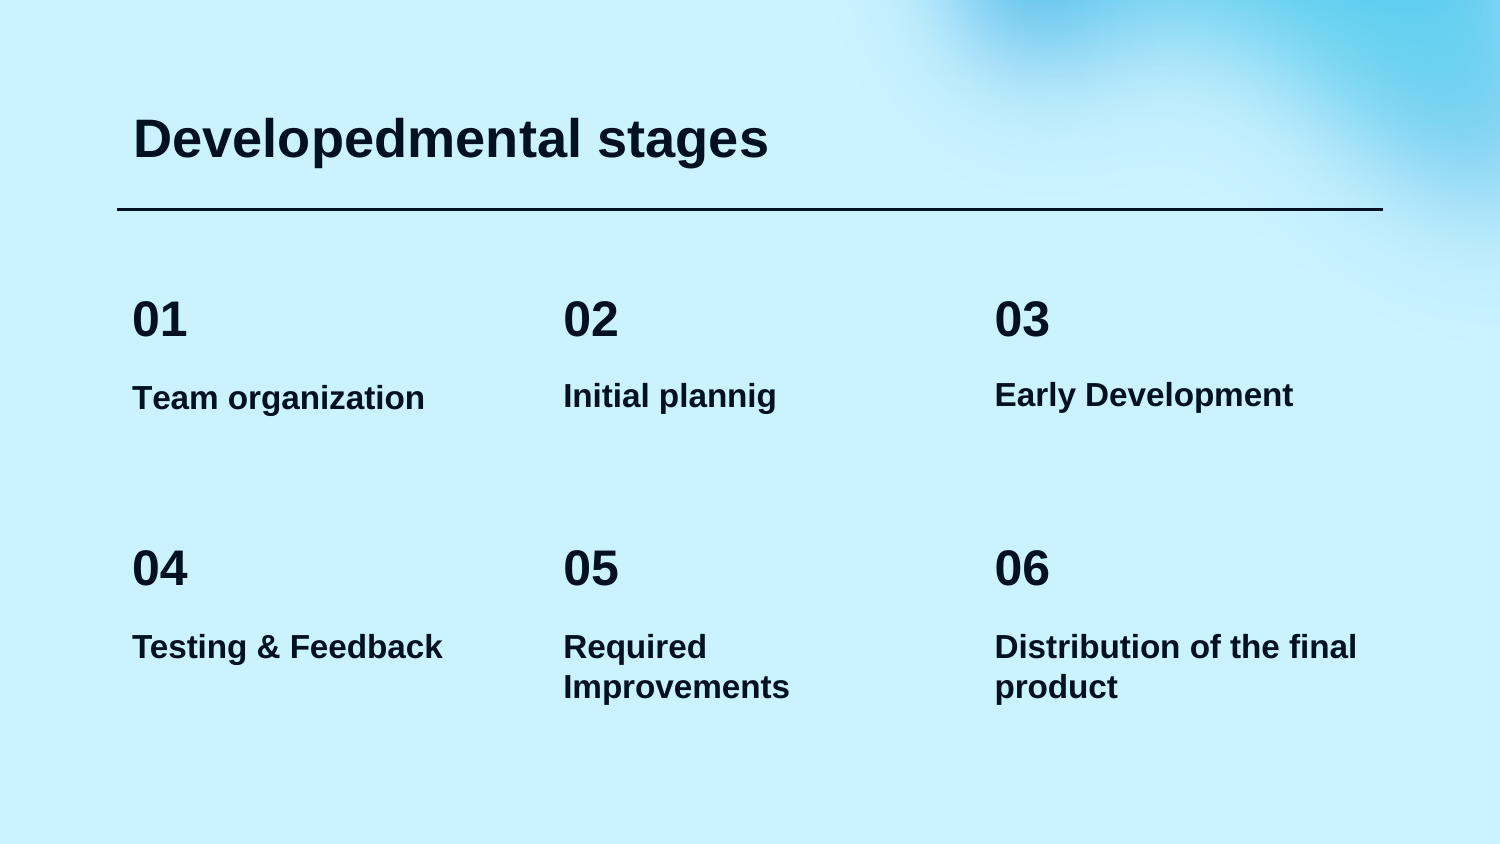

# Developedmental stages
01
02
03
Early Development
Initial plannig
Team organization
04
05
06
Testing & Feedback
Required Improvements
Distribution of the final product